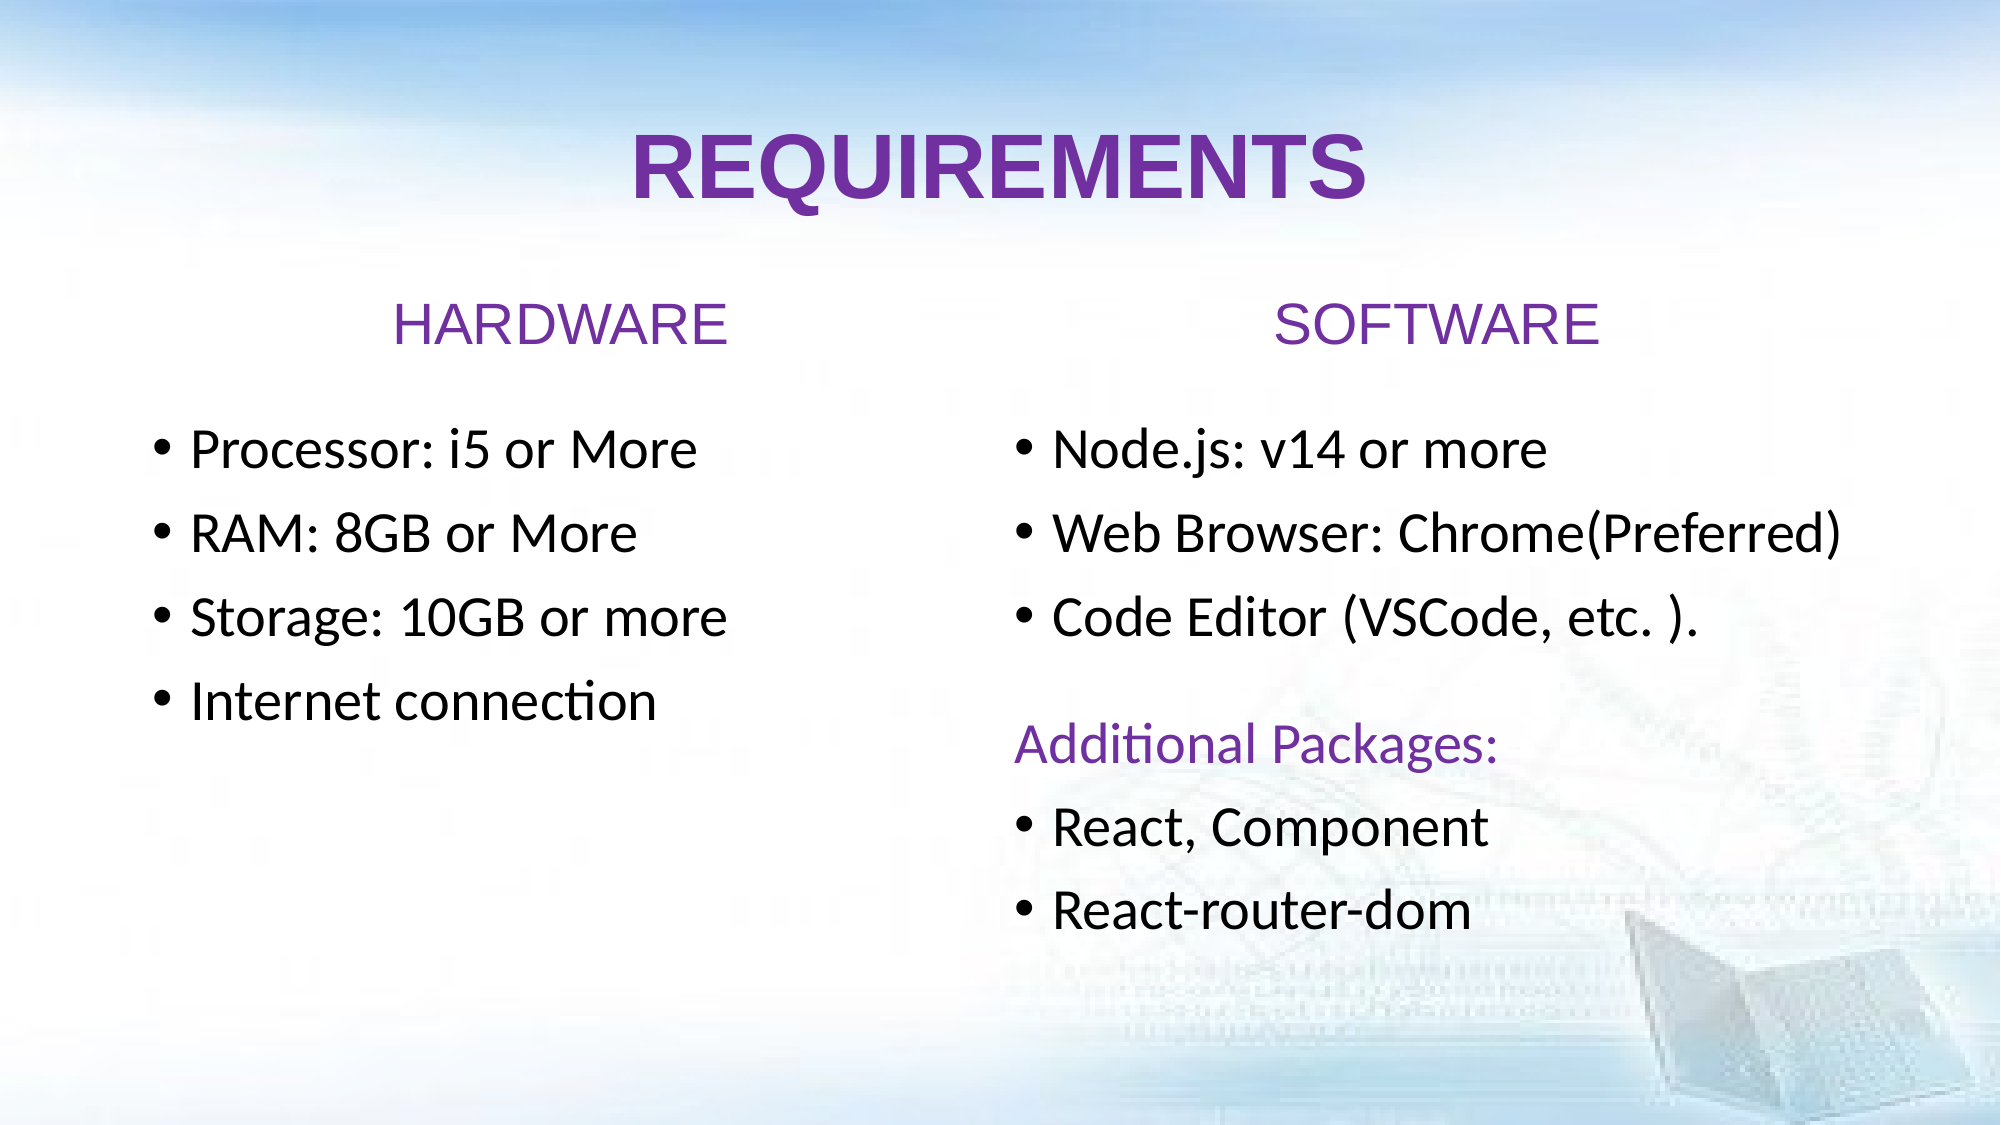

# REQUIREMENTS
HARDWARE
SOFTWARE
Processor: i5 or More
RAM: 8GB or More
Storage: 10GB or more
Internet connection
Node.js: v14 or more
Web Browser: Chrome(Preferred)
Code Editor (VSCode, etc. ).
Additional Packages:
React, Component
React-router-dom